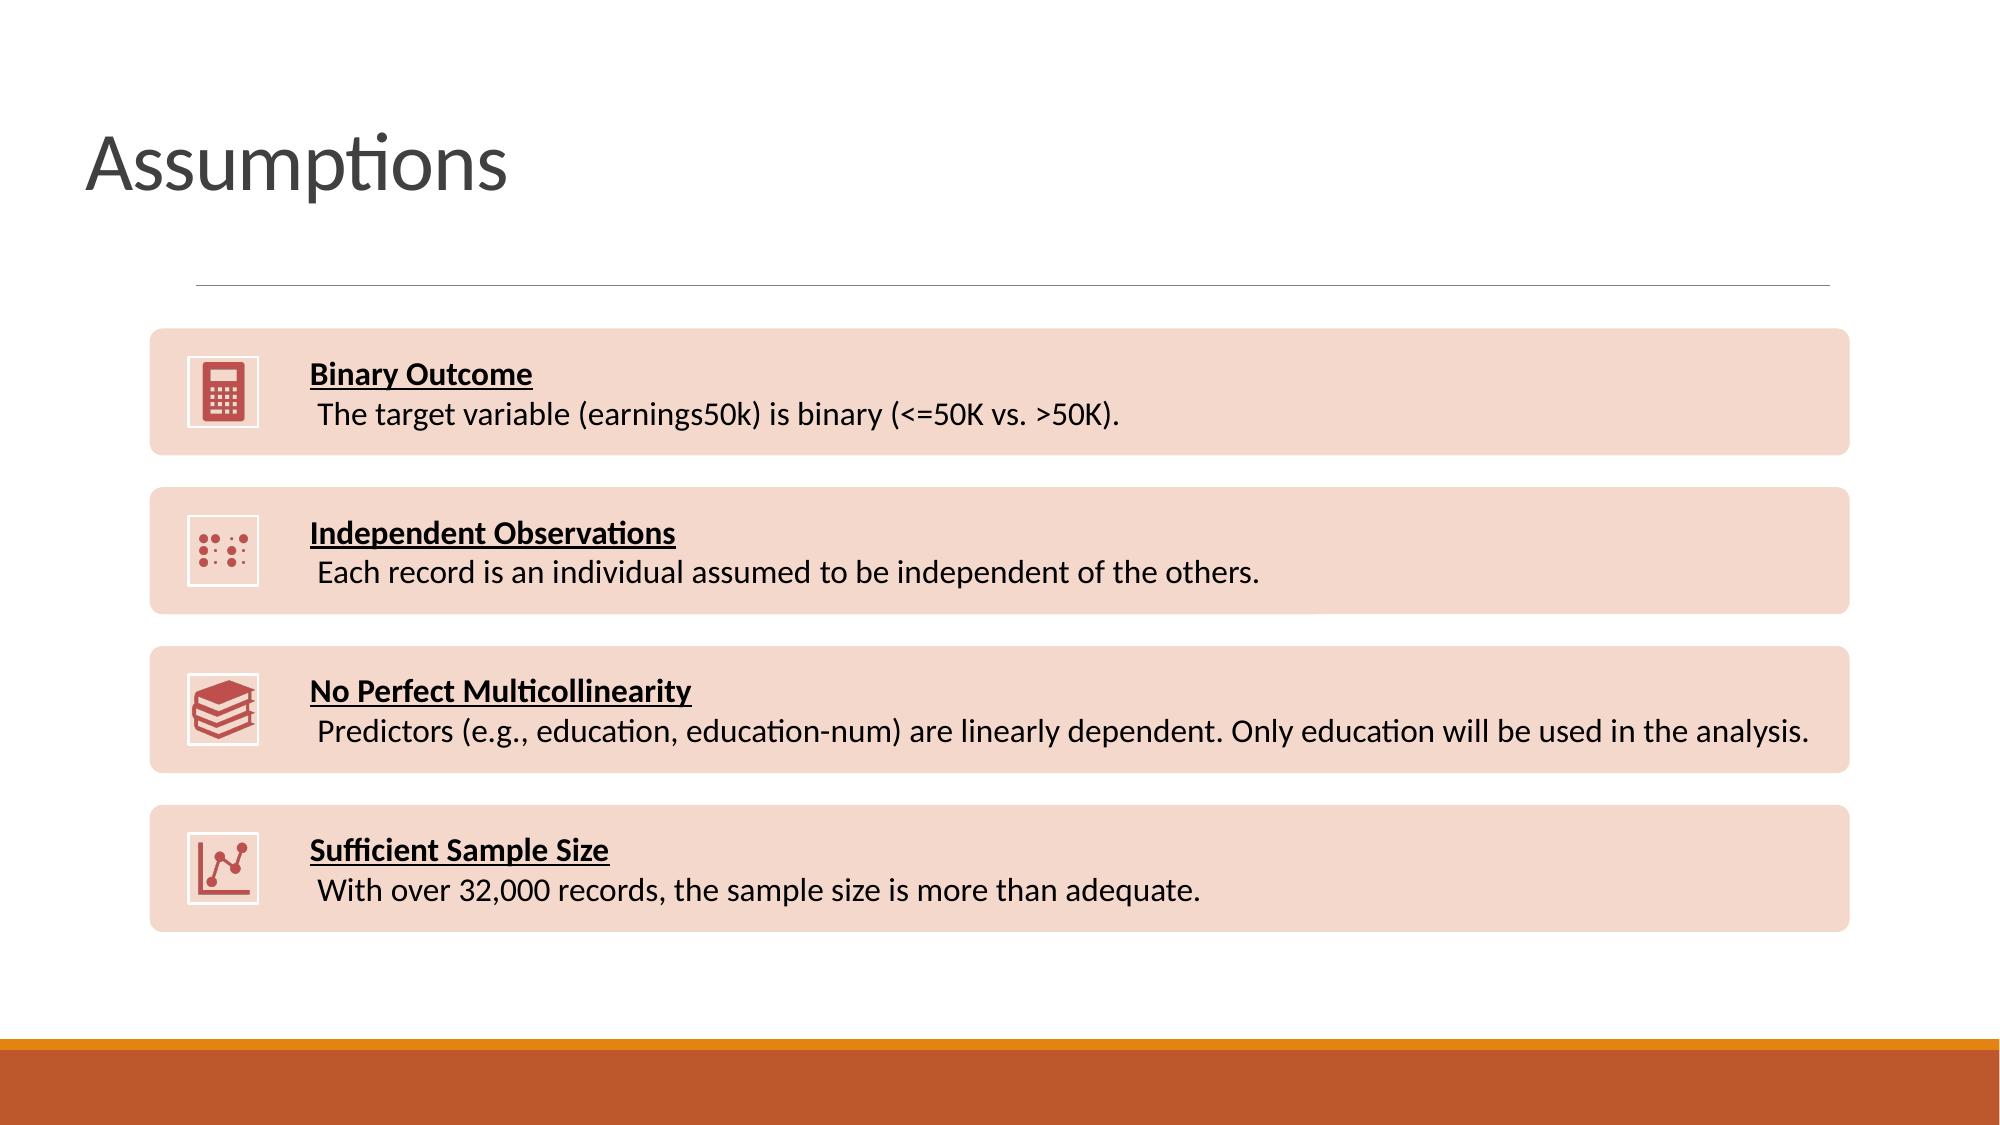

# Assumptions
Binary Outcome
 The target variable (earnings50k) is binary (<=50K vs. >50K).
Independent Observations
 Each record is an individual assumed to be independent of the others.
No Perfect Multicollinearity
 Predictors (e.g., education, education-num) are linearly dependent. Only education will be used in the analysis.
Sufficient Sample Size
 With over 32,000 records, the sample size is more than adequate.